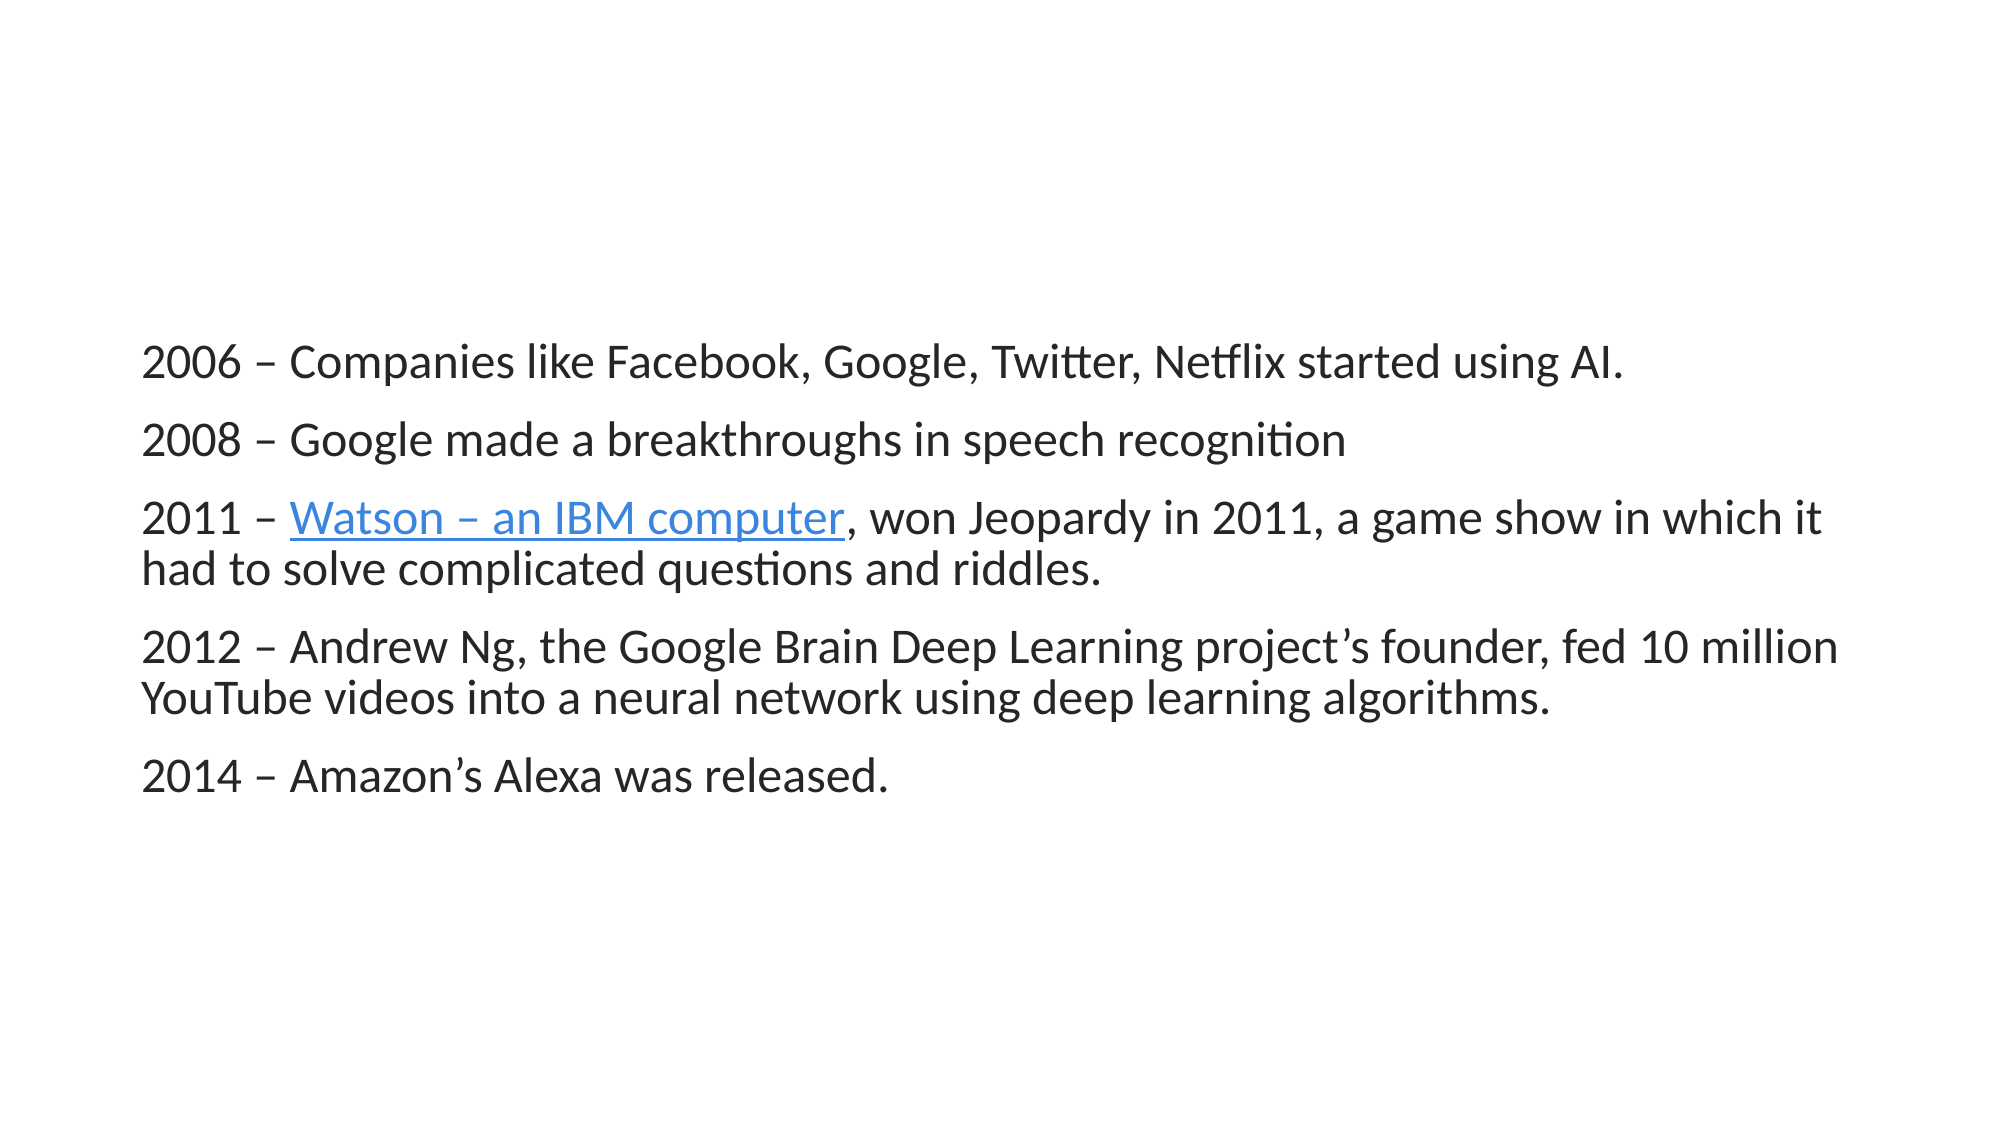

#
2006 – Companies like Facebook, Google, Twitter, Netflix started using AI.
2008 – Google made a breakthroughs in speech recognition
2011 – Watson – an IBM computer, won Jeopardy in 2011, a game show in which it had to solve complicated questions and riddles.
2012 – Andrew Ng, the Google Brain Deep Learning project’s founder, fed 10 million YouTube videos into a neural network using deep learning algorithms.
2014 – Amazon’s Alexa was released.